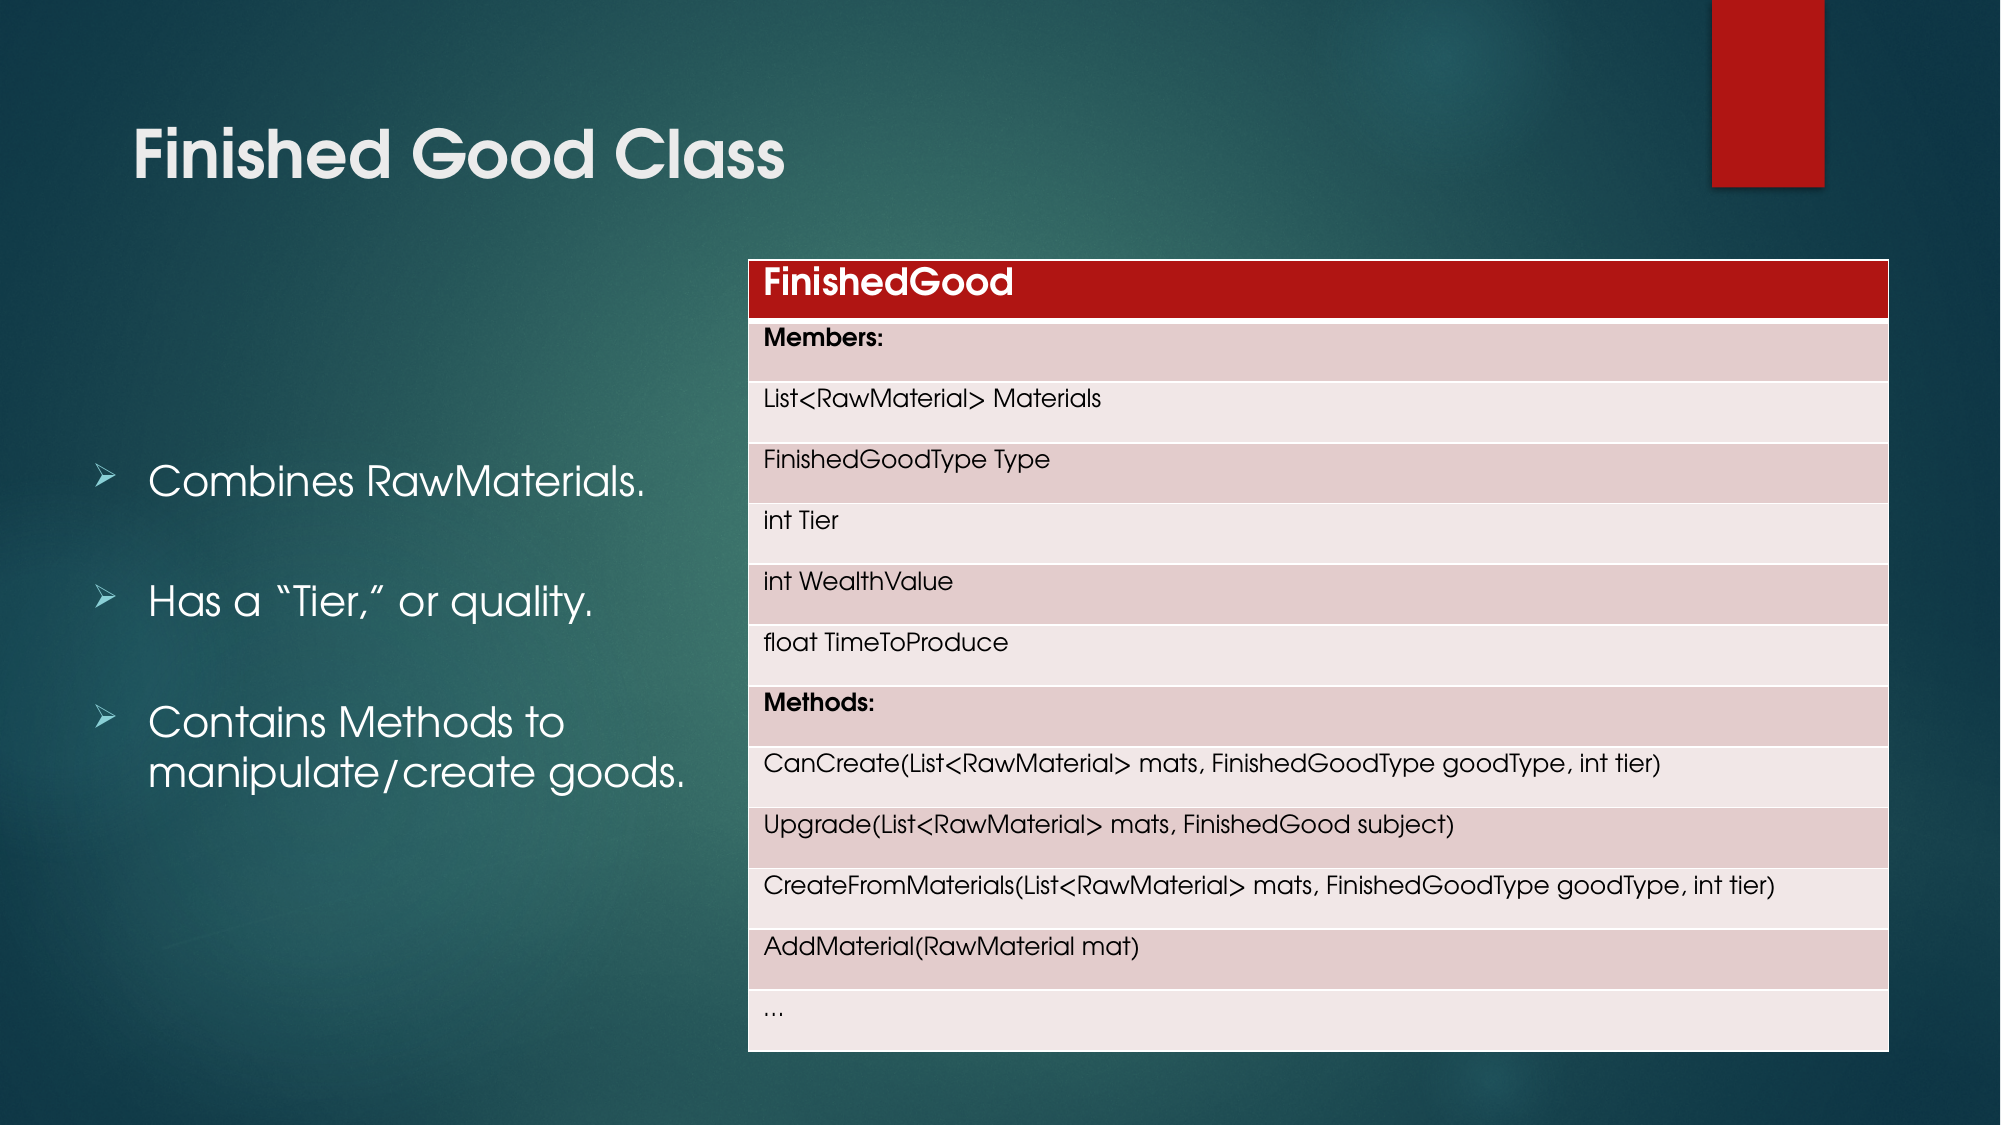

# Finished Good Class
Combines RawMaterials.
Has a “Tier,” or quality.
Contains Methods to manipulate/create goods.
| FinishedGood |
| --- |
| Members: |
| List<RawMaterial> Materials |
| FinishedGoodType Type |
| int Tier |
| int WealthValue |
| float TimeToProduce |
| Methods: |
| CanCreate(List<RawMaterial> mats, FinishedGoodType goodType, int tier) |
| Upgrade(List<RawMaterial> mats, FinishedGood subject) |
| CreateFromMaterials(List<RawMaterial> mats, FinishedGoodType goodType, int tier) |
| AddMaterial(RawMaterial mat) |
| … |